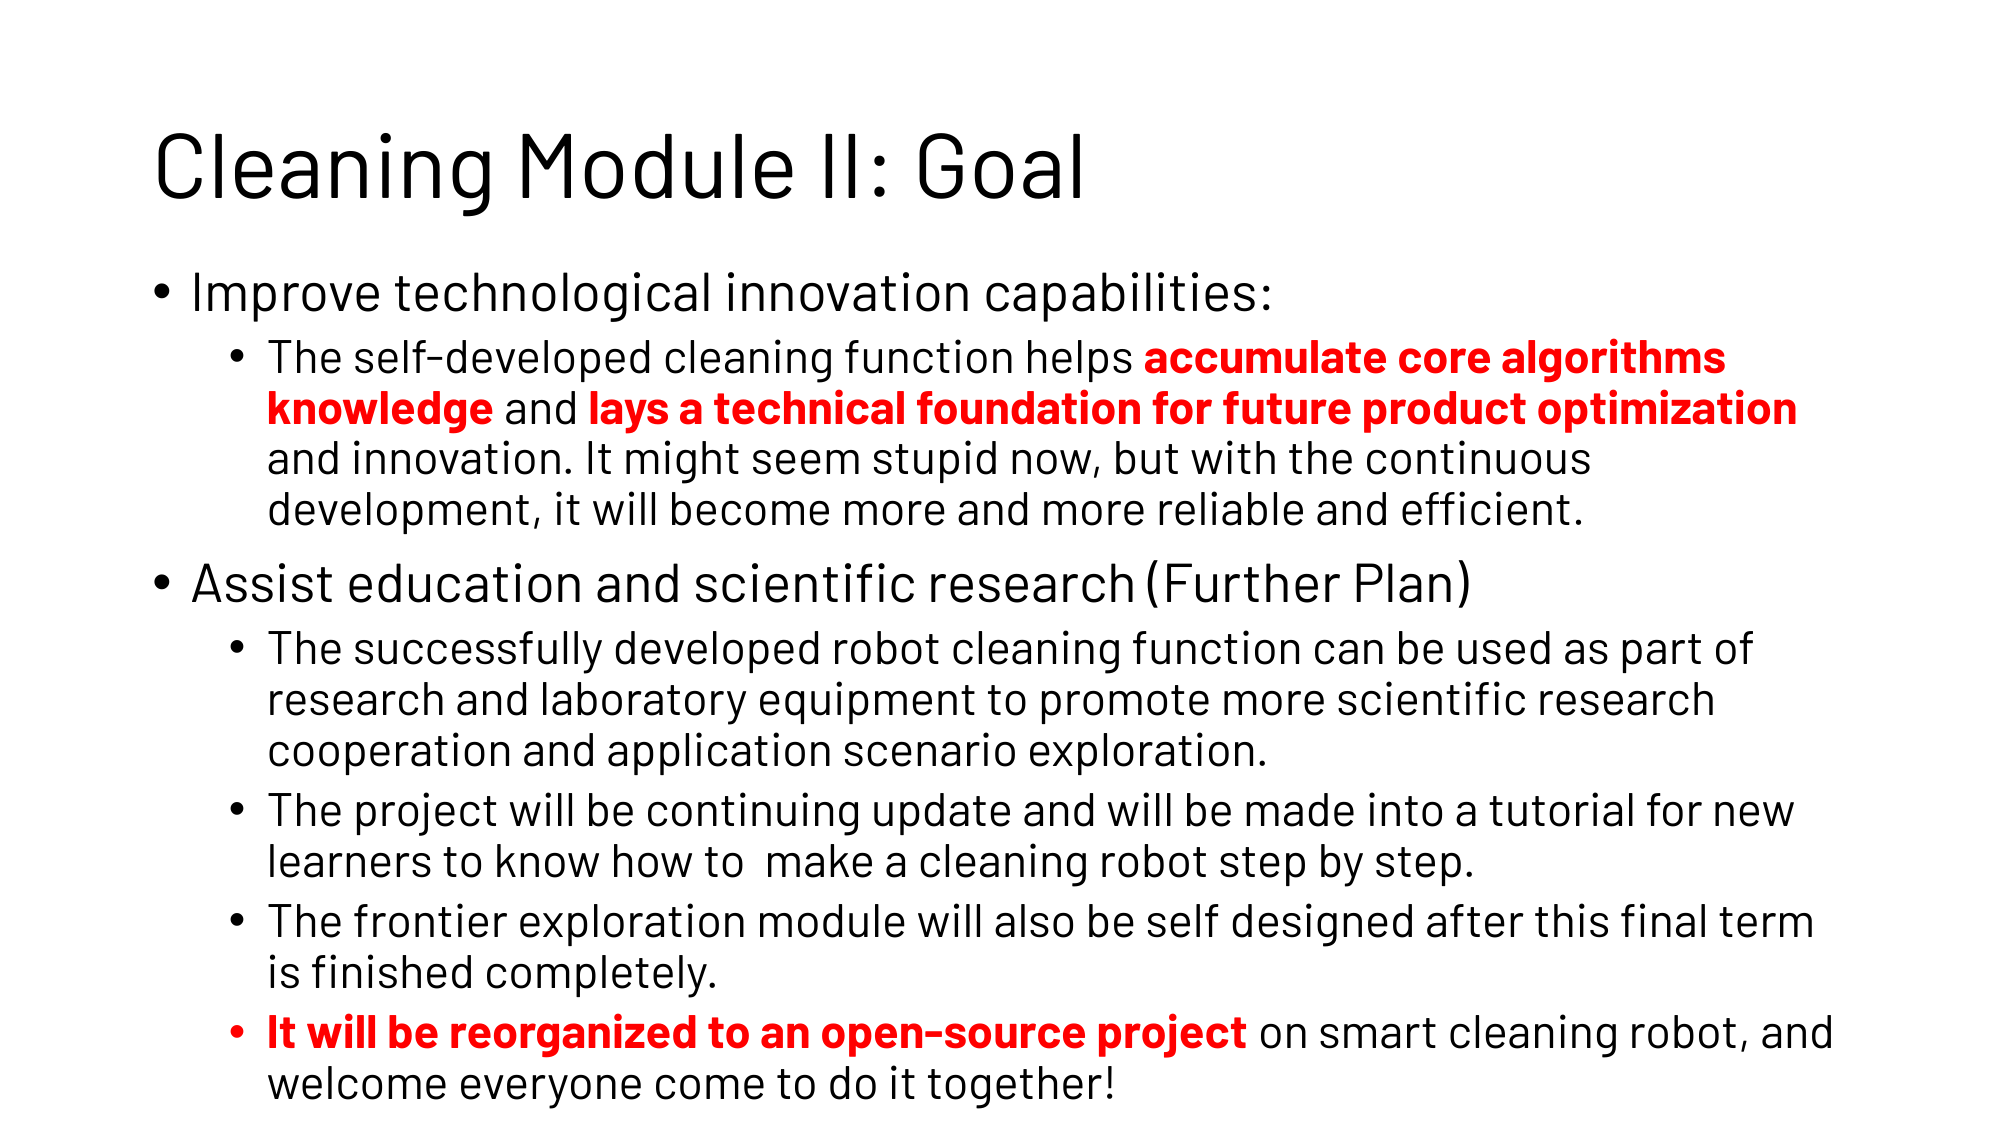

# Cleaning Module II: Goal
Improve technological innovation capabilities:
The self-developed cleaning function helps accumulate core algorithms knowledge and lays a technical foundation for future product optimization and innovation. It might seem stupid now, but with the continuous development, it will become more and more reliable and efficient.
Assist education and scientific research (Further Plan)
The successfully developed robot cleaning function can be used as part of research and laboratory equipment to promote more scientific research cooperation and application scenario exploration.
The project will be continuing update and will be made into a tutorial for new learners to know how to  make a cleaning robot step by step.
The frontier exploration module will also be self designed after this final term is finished completely.
It will be reorganized to an open-source project on smart cleaning robot, and welcome everyone come to do it together!